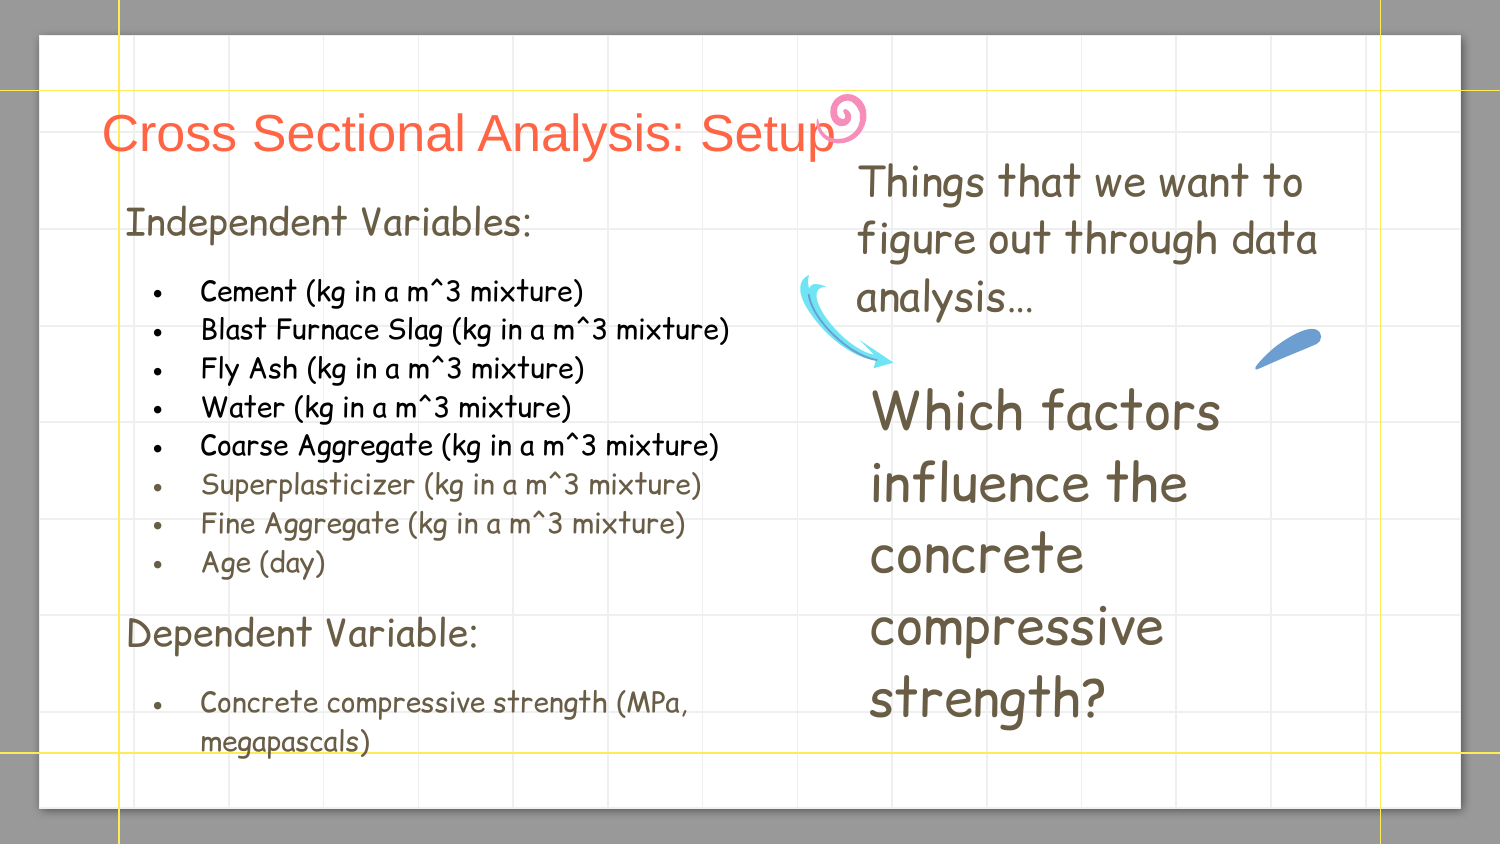

Cross Sectional Analysis: Setup

Things that we want to figure out through data analysis…
Independent Variables:
Cement (kg in a m^3 mixture)
Blast Furnace Slag (kg in a m^3 mixture)
Fly Ash (kg in a m^3 mixture)
Water (kg in a m^3 mixture)
Coarse Aggregate (kg in a m^3 mixture)
Superplasticizer (kg in a m^3 mixture)
Fine Aggregate (kg in a m^3 mixture)
Age (day)
Dependent Variable:
Concrete compressive strength (MPa, megapascals)

Which factors influence the concrete compressive strength?